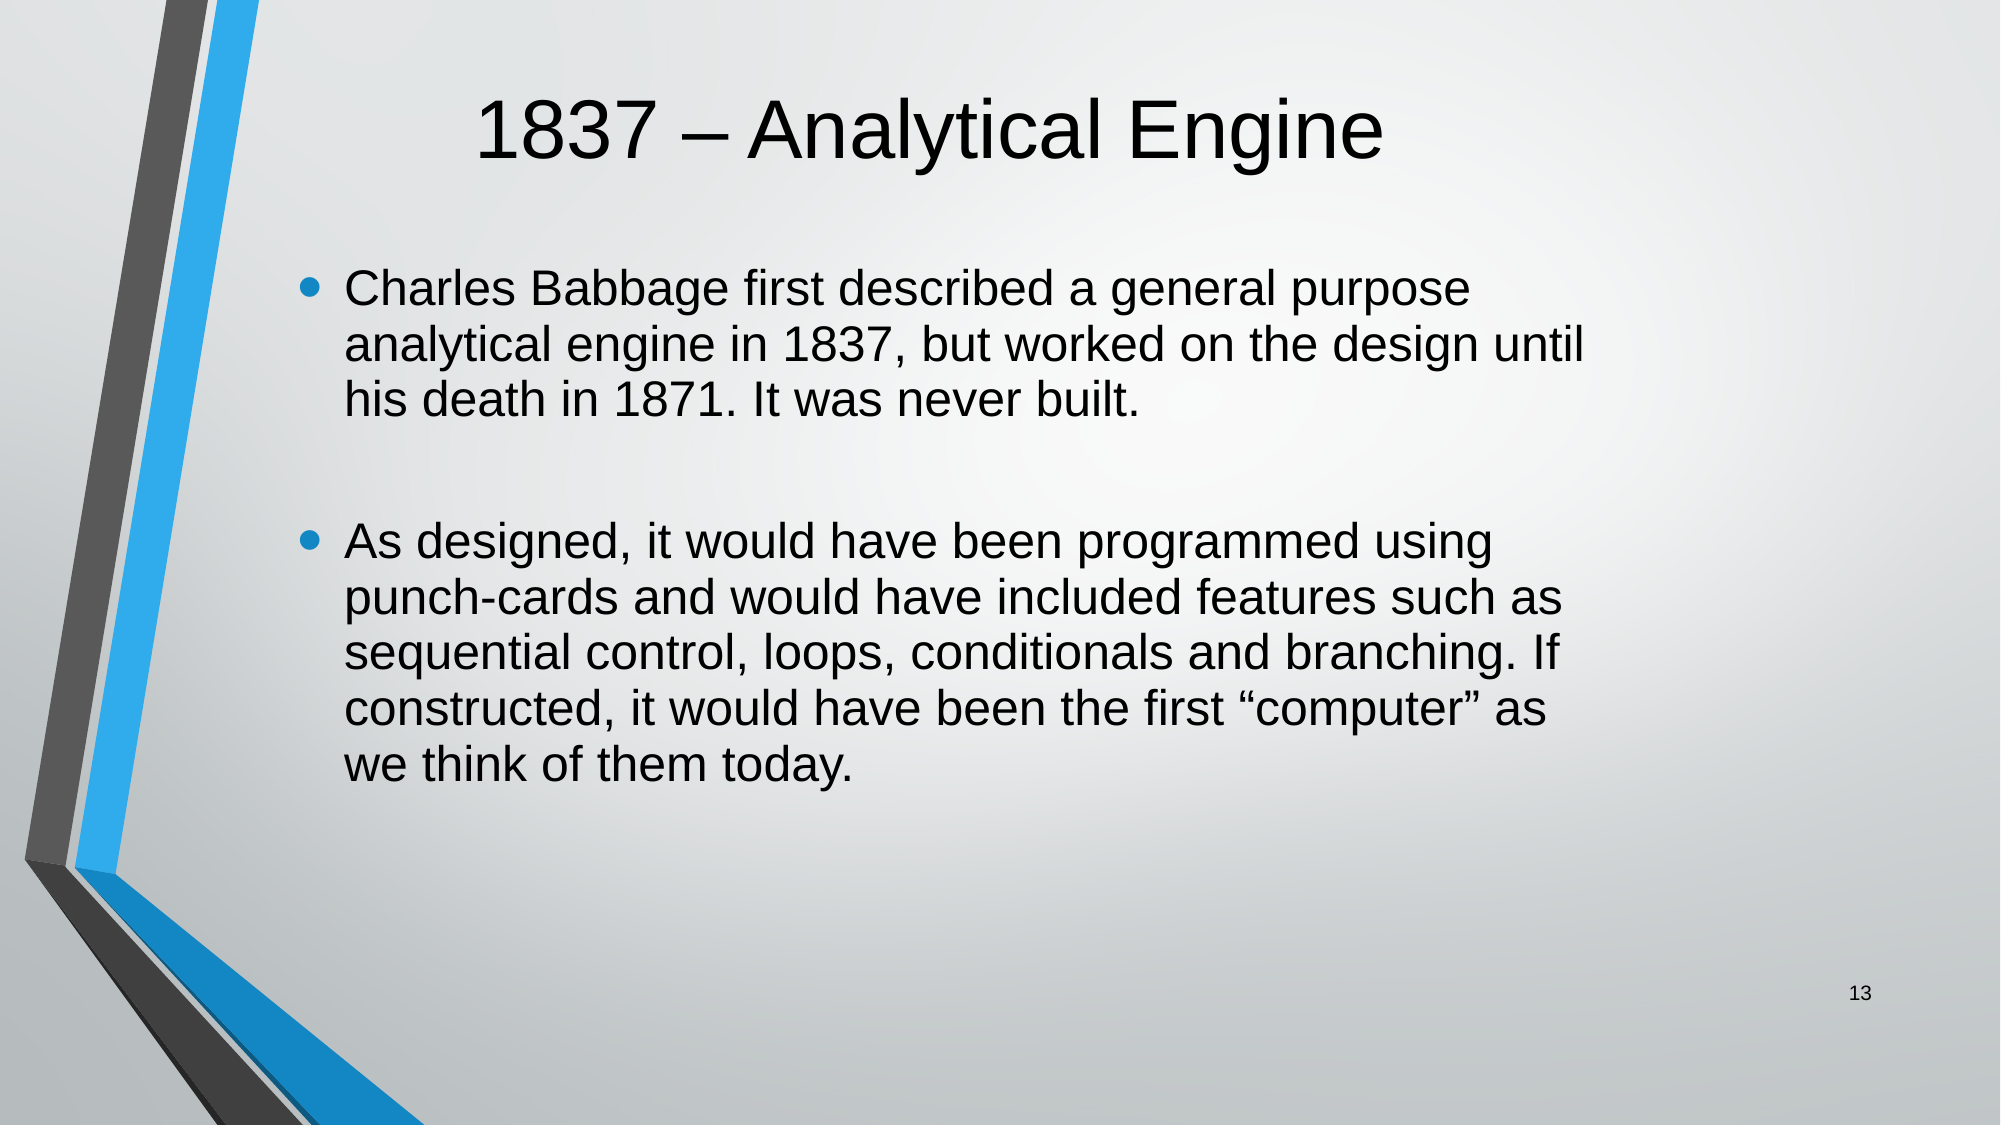

# 1837 – Analytical Engine
Charles Babbage first described a general purpose analytical engine in 1837, but worked on the design until his death in 1871. It was never built.

As designed, it would have been programmed using punch-cards and would have included features such as sequential control, loops, conditionals and branching. If constructed, it would have been the first “computer” as we think of them today.

13